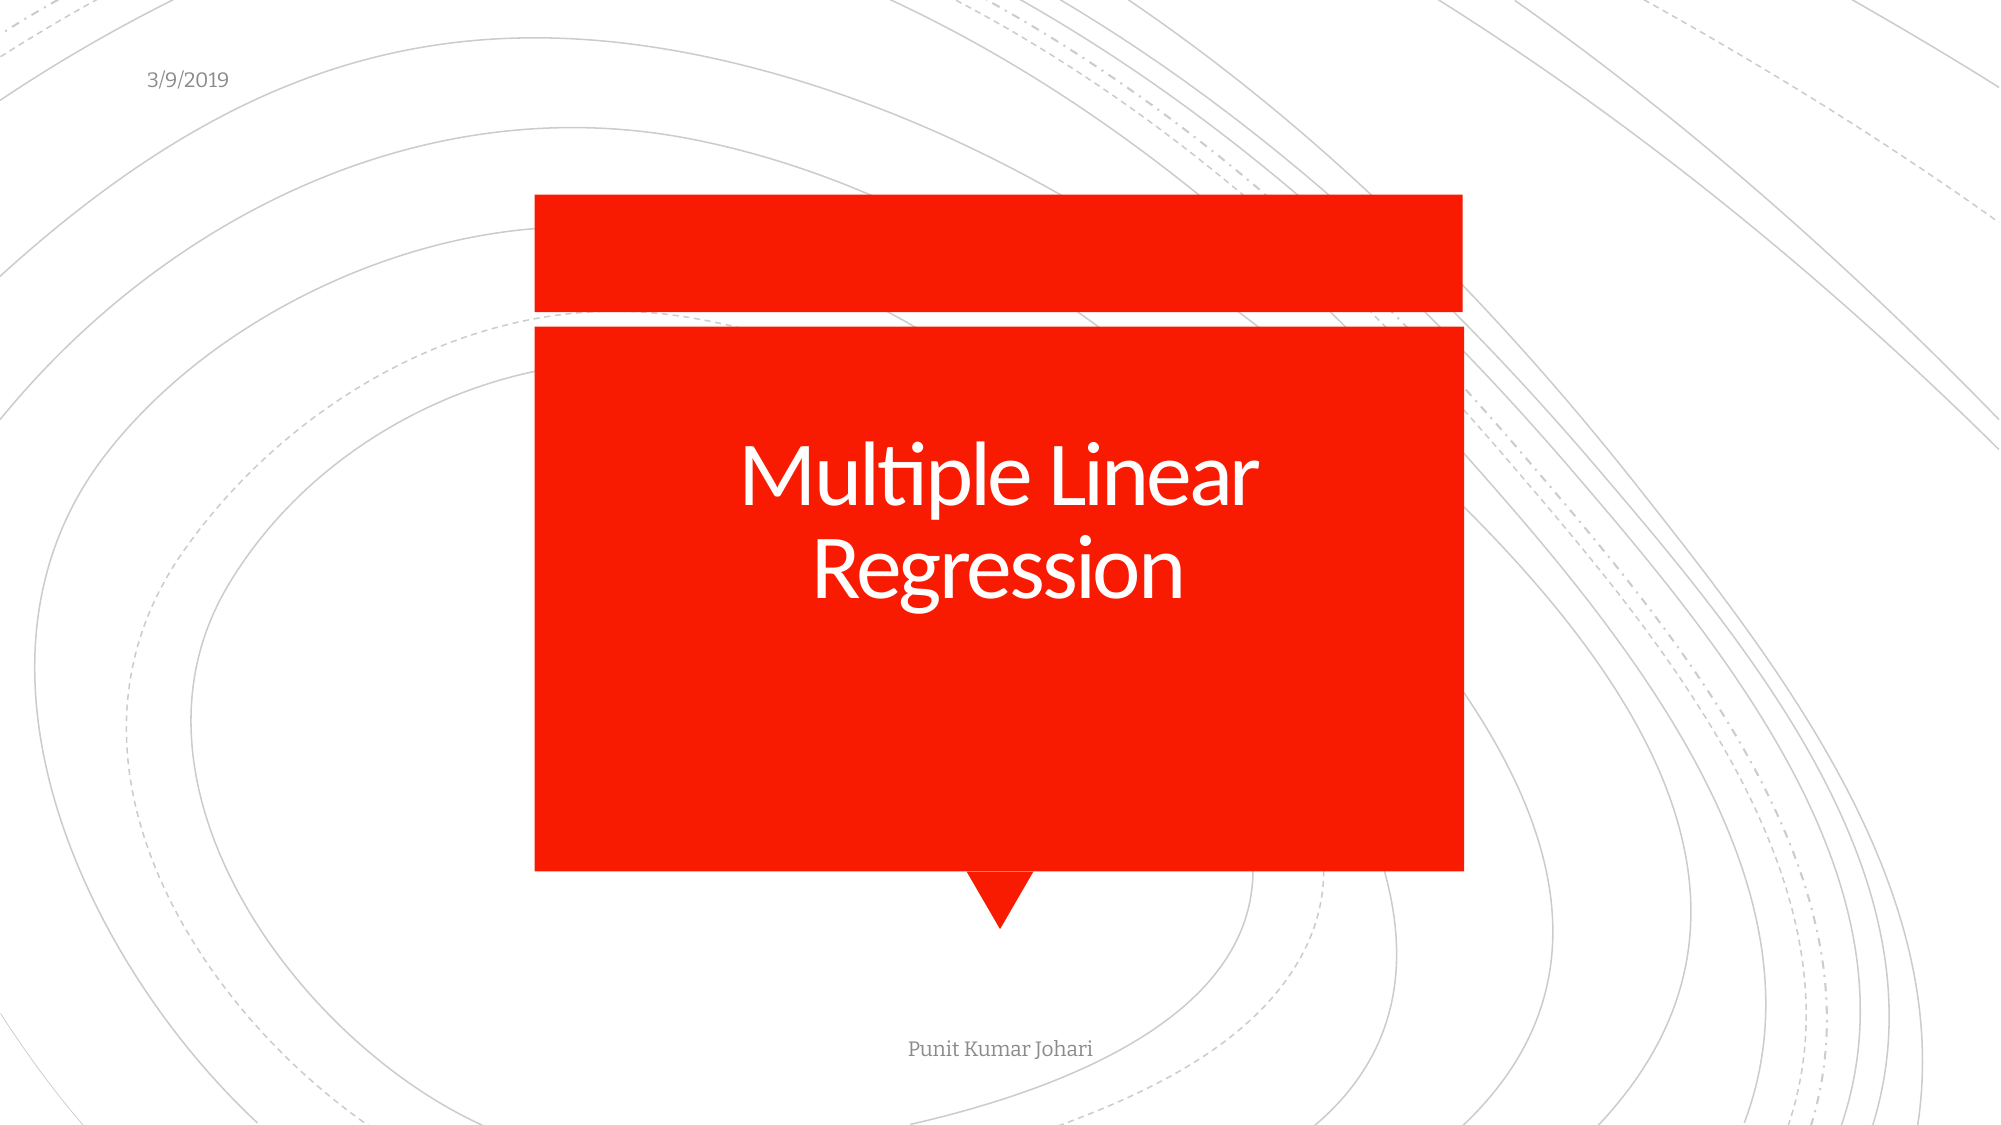

3/9/2019
# Multiple Linear Regression

Punit Kumar Johari